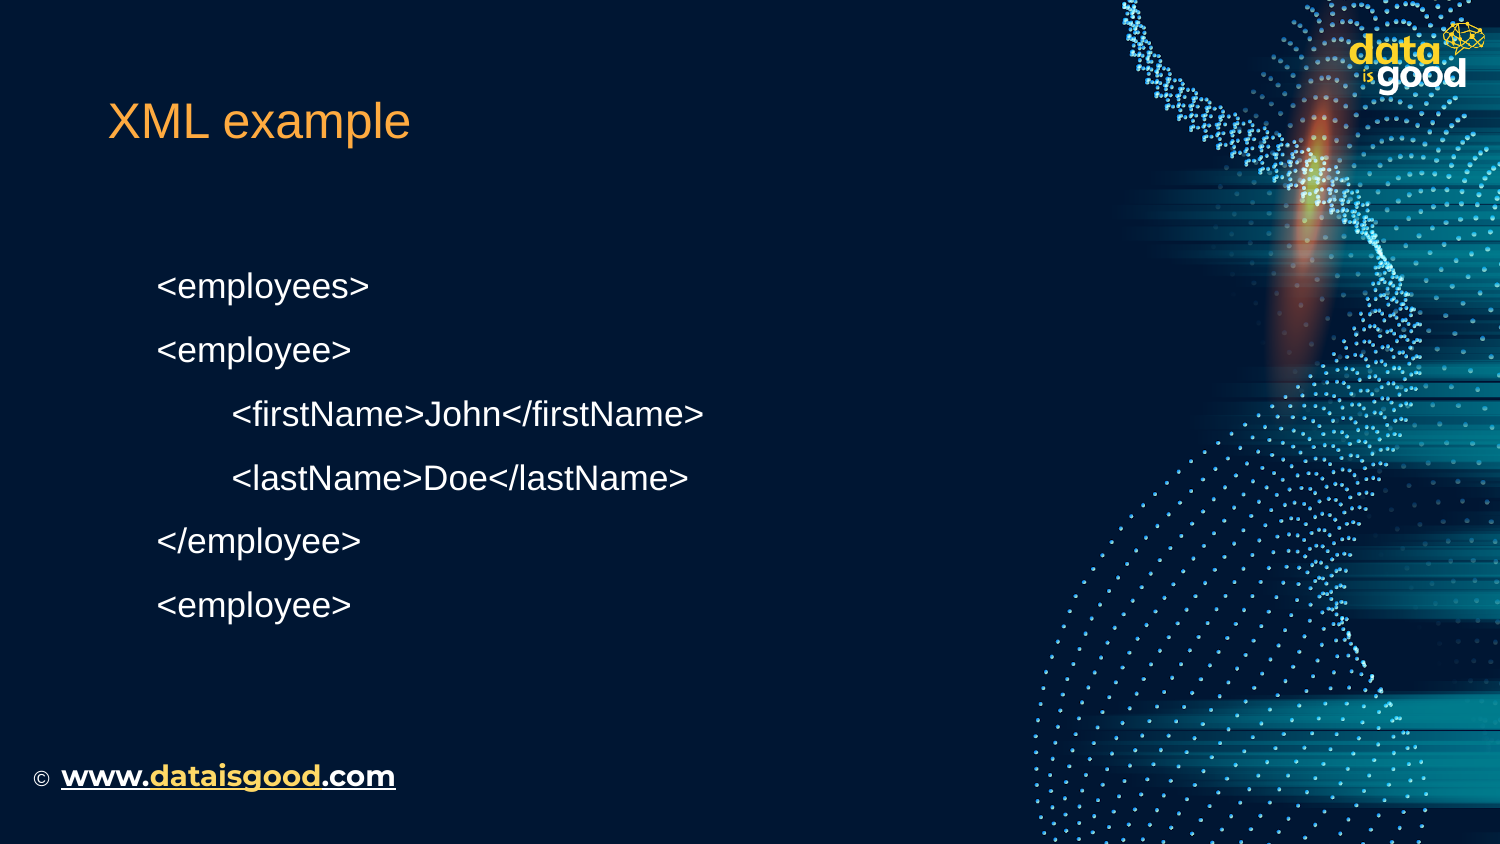

# XML example
<employees>
<employee>
<firstName>John</firstName> <lastName>Doe</lastName>
</employee>
<employee>